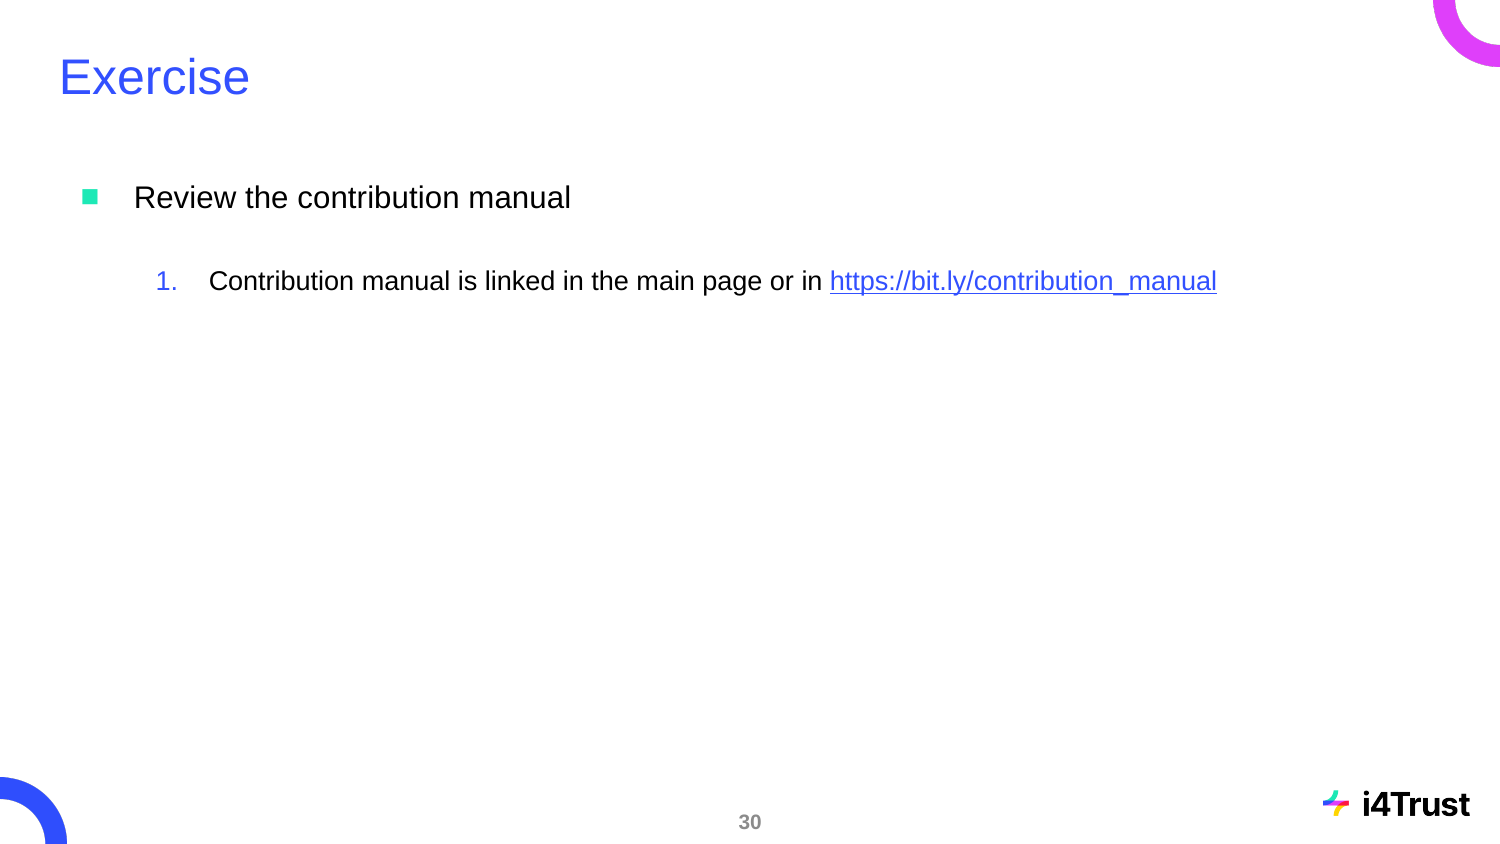

# Exercise
Review the contribution manual

Contribution manual is linked in the main page or in https://bit.ly/contribution_manual
30